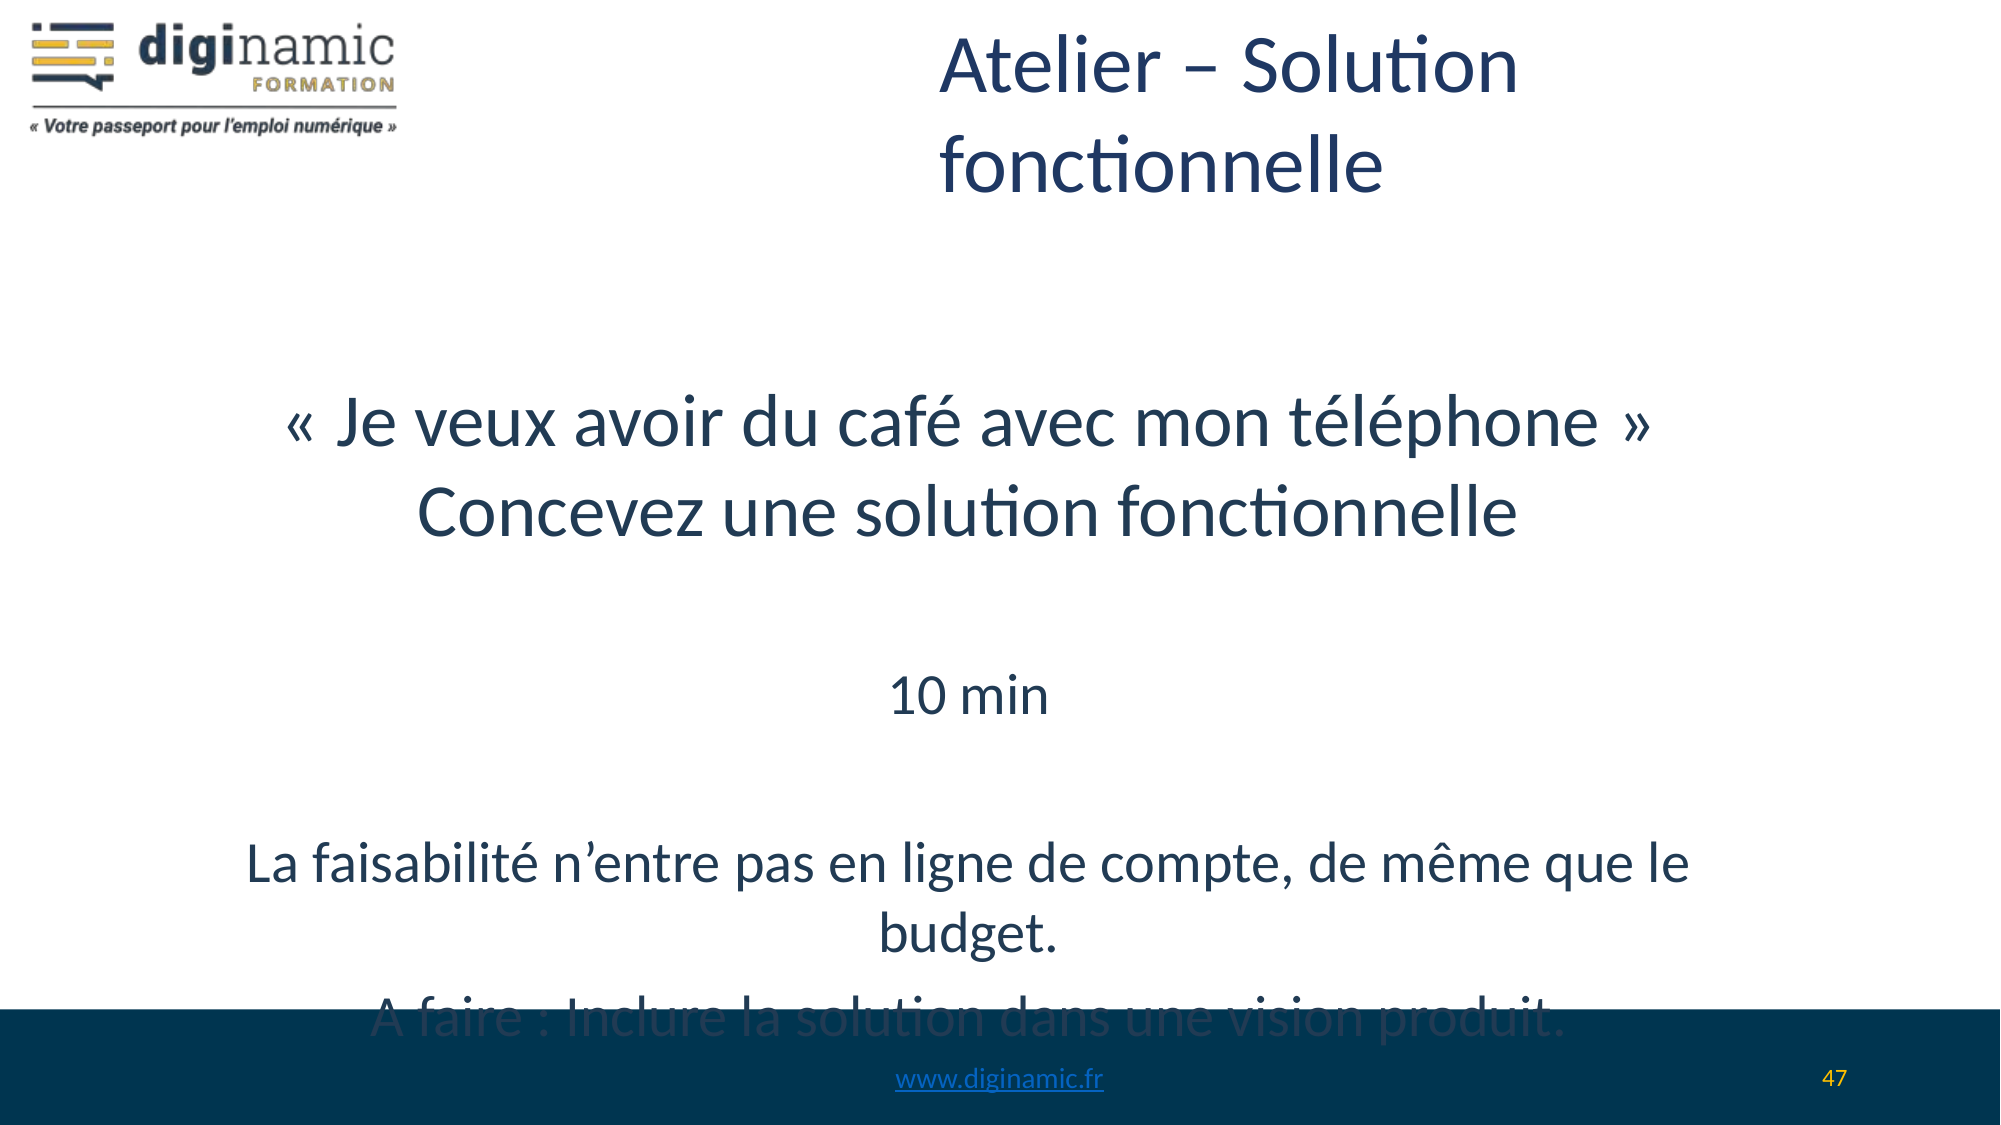

# Atelier – Solution fonctionnelle
« Je veux avoir du café avec mon téléphone » Concevez une solution fonctionnelle

10 min

La faisabilité n’entre pas en ligne de compte, de même que le budget.
A faire : Inclure la solution dans une vision produit.
www.diginamic.fr
47